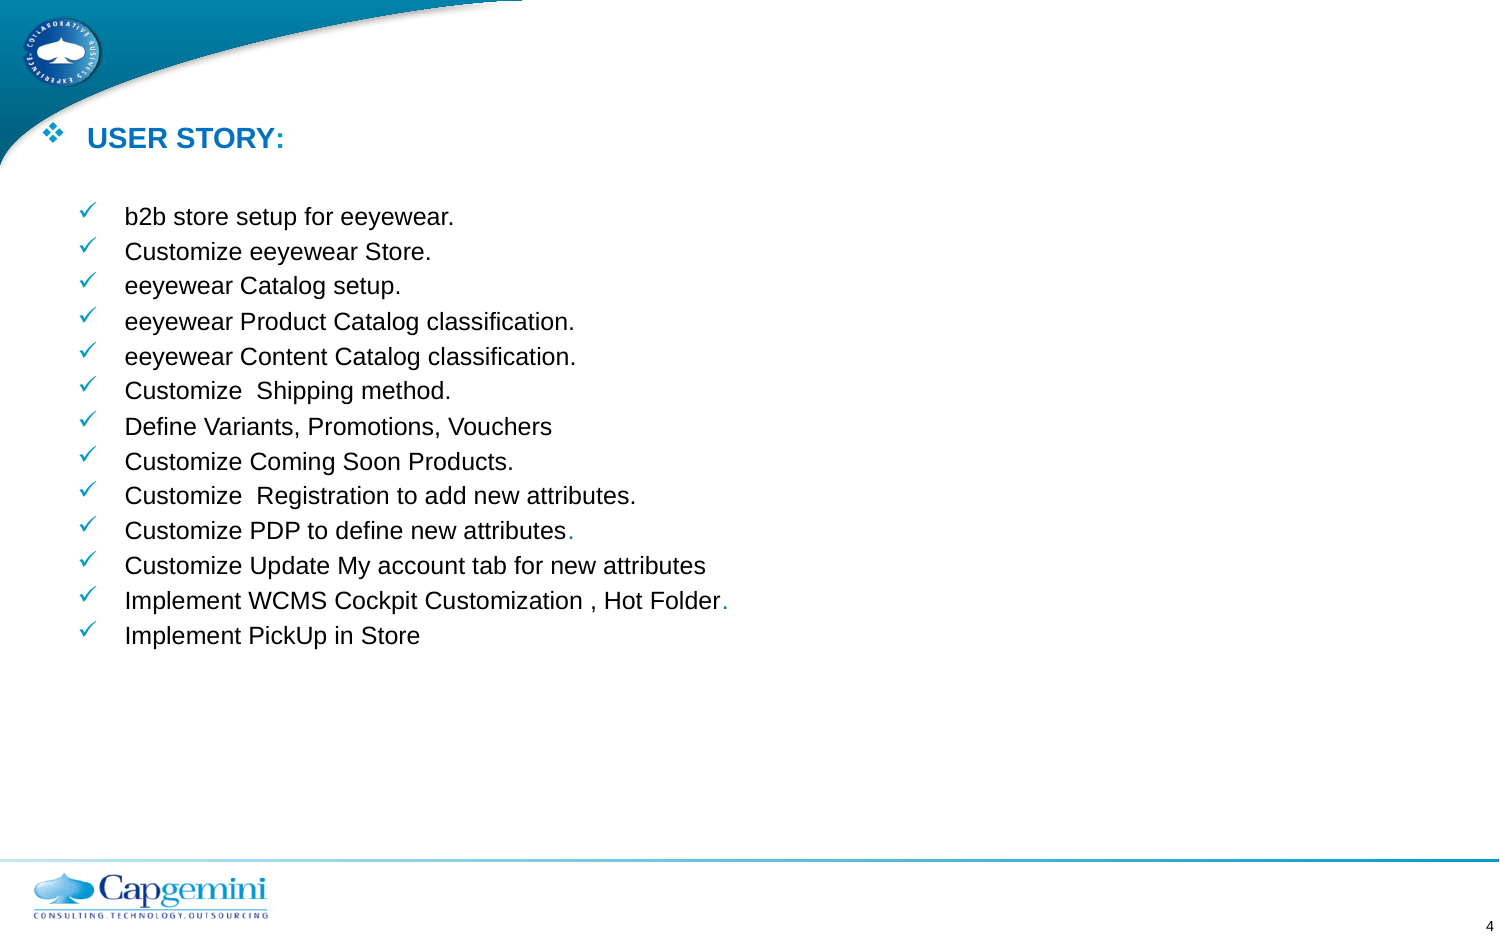

USER STORY:

b2b store setup for eeyewear.
Customize eeyewear Store.
eeyewear Catalog setup.
eeyewear Product Catalog classification.
eeyewear Content Catalog classification.
Customize  Shipping method.
Define Variants, Promotions, Vouchers
Customize Coming Soon Products.
Customize  Registration to add new attributes.
Customize PDP to define new attributes.
Customize Update My account tab for new attributes
Implement WCMS Cockpit Customization , Hot Folder.
Implement PickUp in Store

4